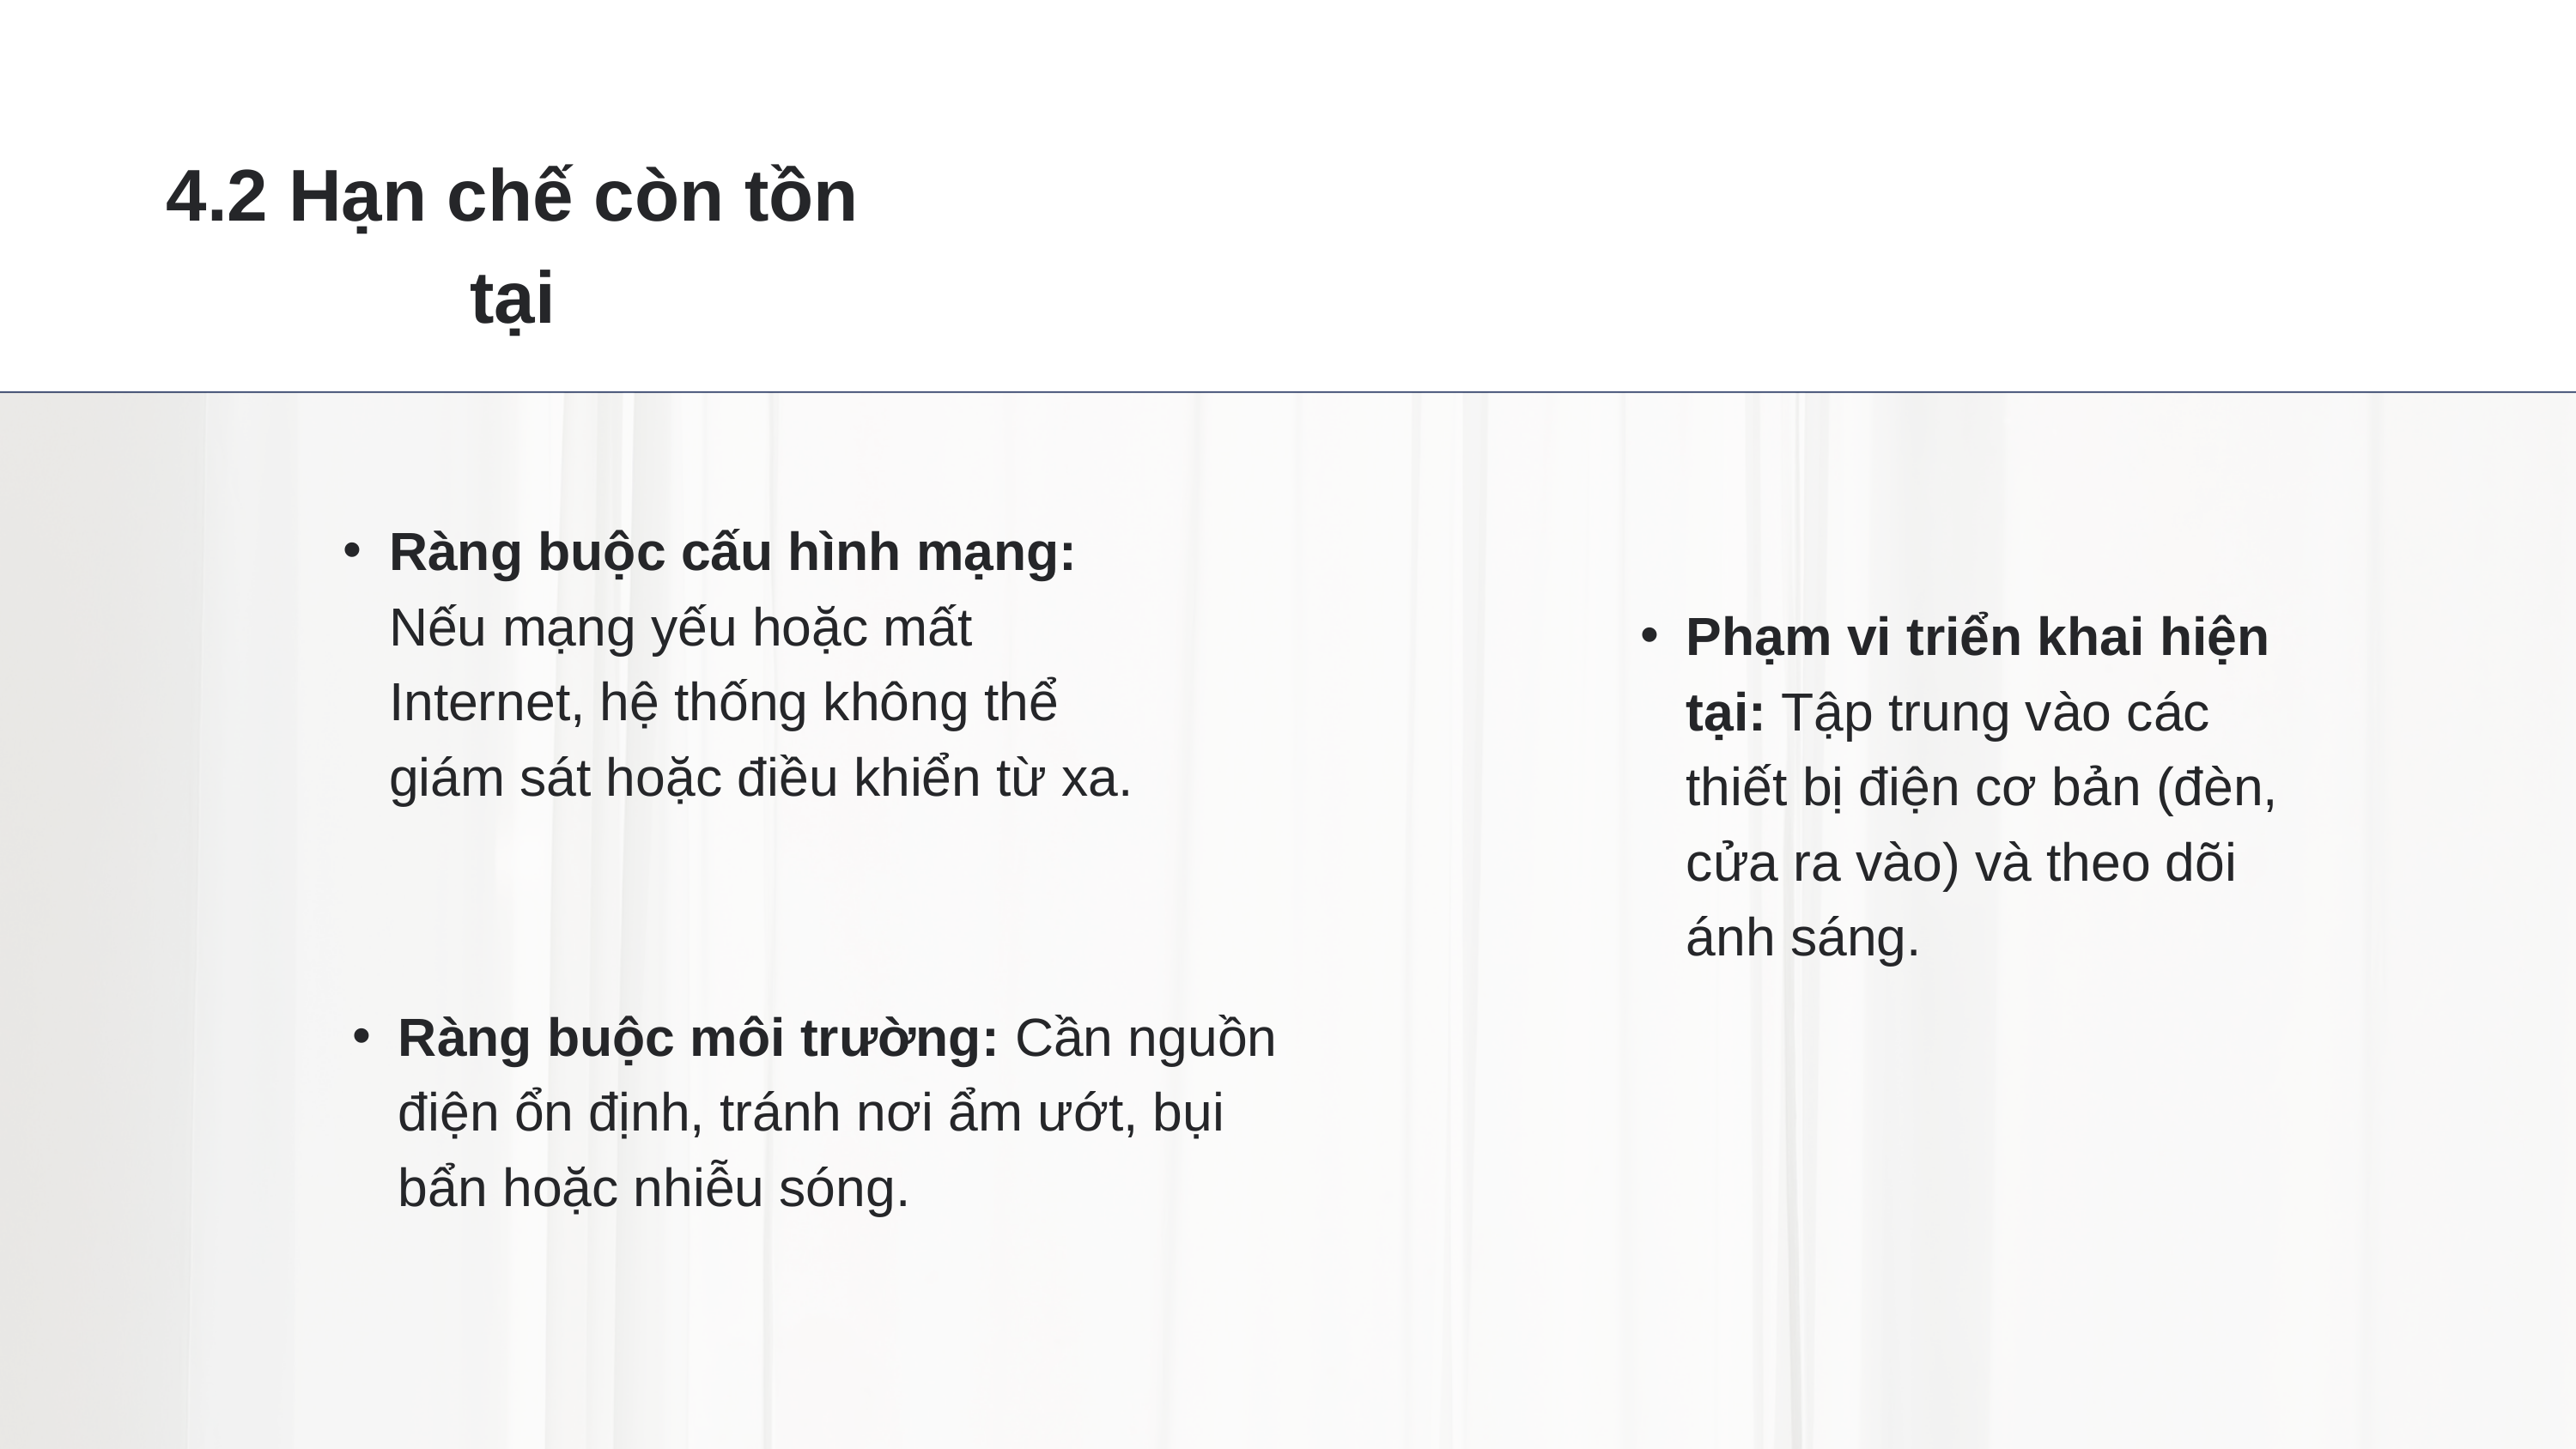

4.2 Hạn chế còn tồn tại

Ràng buộc cấu hình mạng: Nếu mạng yếu hoặc mất Internet, hệ thống không thể giám sát hoặc điều khiển từ xa.
Phạm vi triển khai hiện tại: Tập trung vào các thiết bị điện cơ bản (đèn, cửa ra vào) và theo dõi ánh sáng.
Ràng buộc môi trường: Cần nguồn điện ổn định, tránh nơi ẩm ướt, bụi bẩn hoặc nhiễu sóng.